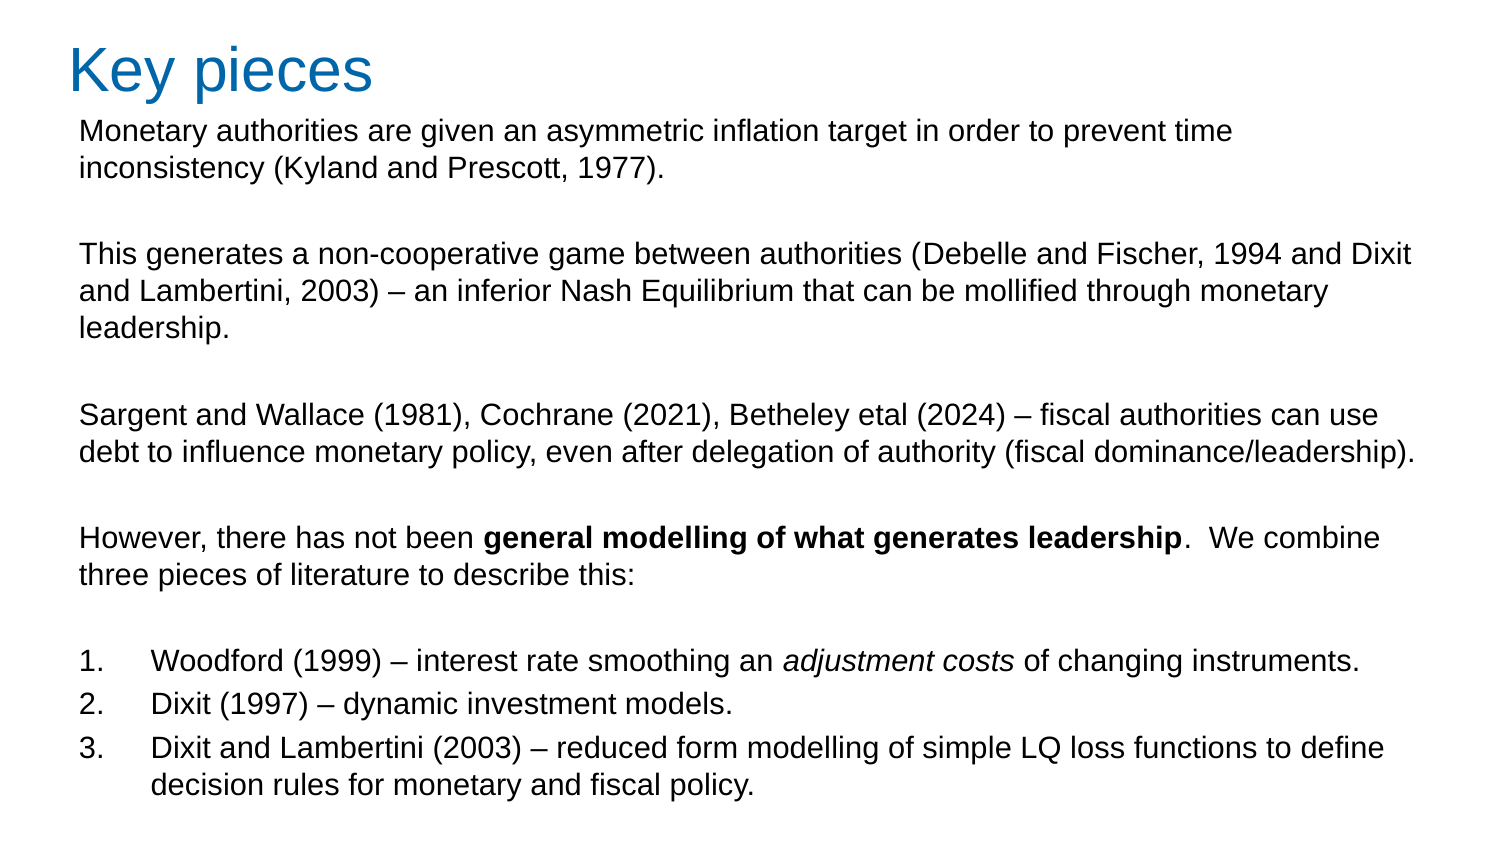

# Key pieces
Monetary authorities are given an asymmetric inflation target in order to prevent time inconsistency (Kyland and Prescott, 1977).

This generates a non-cooperative game between authorities (Debelle and Fischer, 1994 and Dixit and Lambertini, 2003) – an inferior Nash Equilibrium that can be mollified through monetary leadership.

Sargent and Wallace (1981), Cochrane (2021), Betheley etal (2024) – fiscal authorities can use debt to influence monetary policy, even after delegation of authority (fiscal dominance/leadership).

However, there has not been general modelling of what generates leadership.  We combine three pieces of literature to describe this:

Woodford (1999) – interest rate smoothing an adjustment costs of changing instruments.
Dixit (1997) – dynamic investment models.
Dixit and Lambertini (2003) – reduced form modelling of simple LQ loss functions to define decision rules for monetary and fiscal policy.